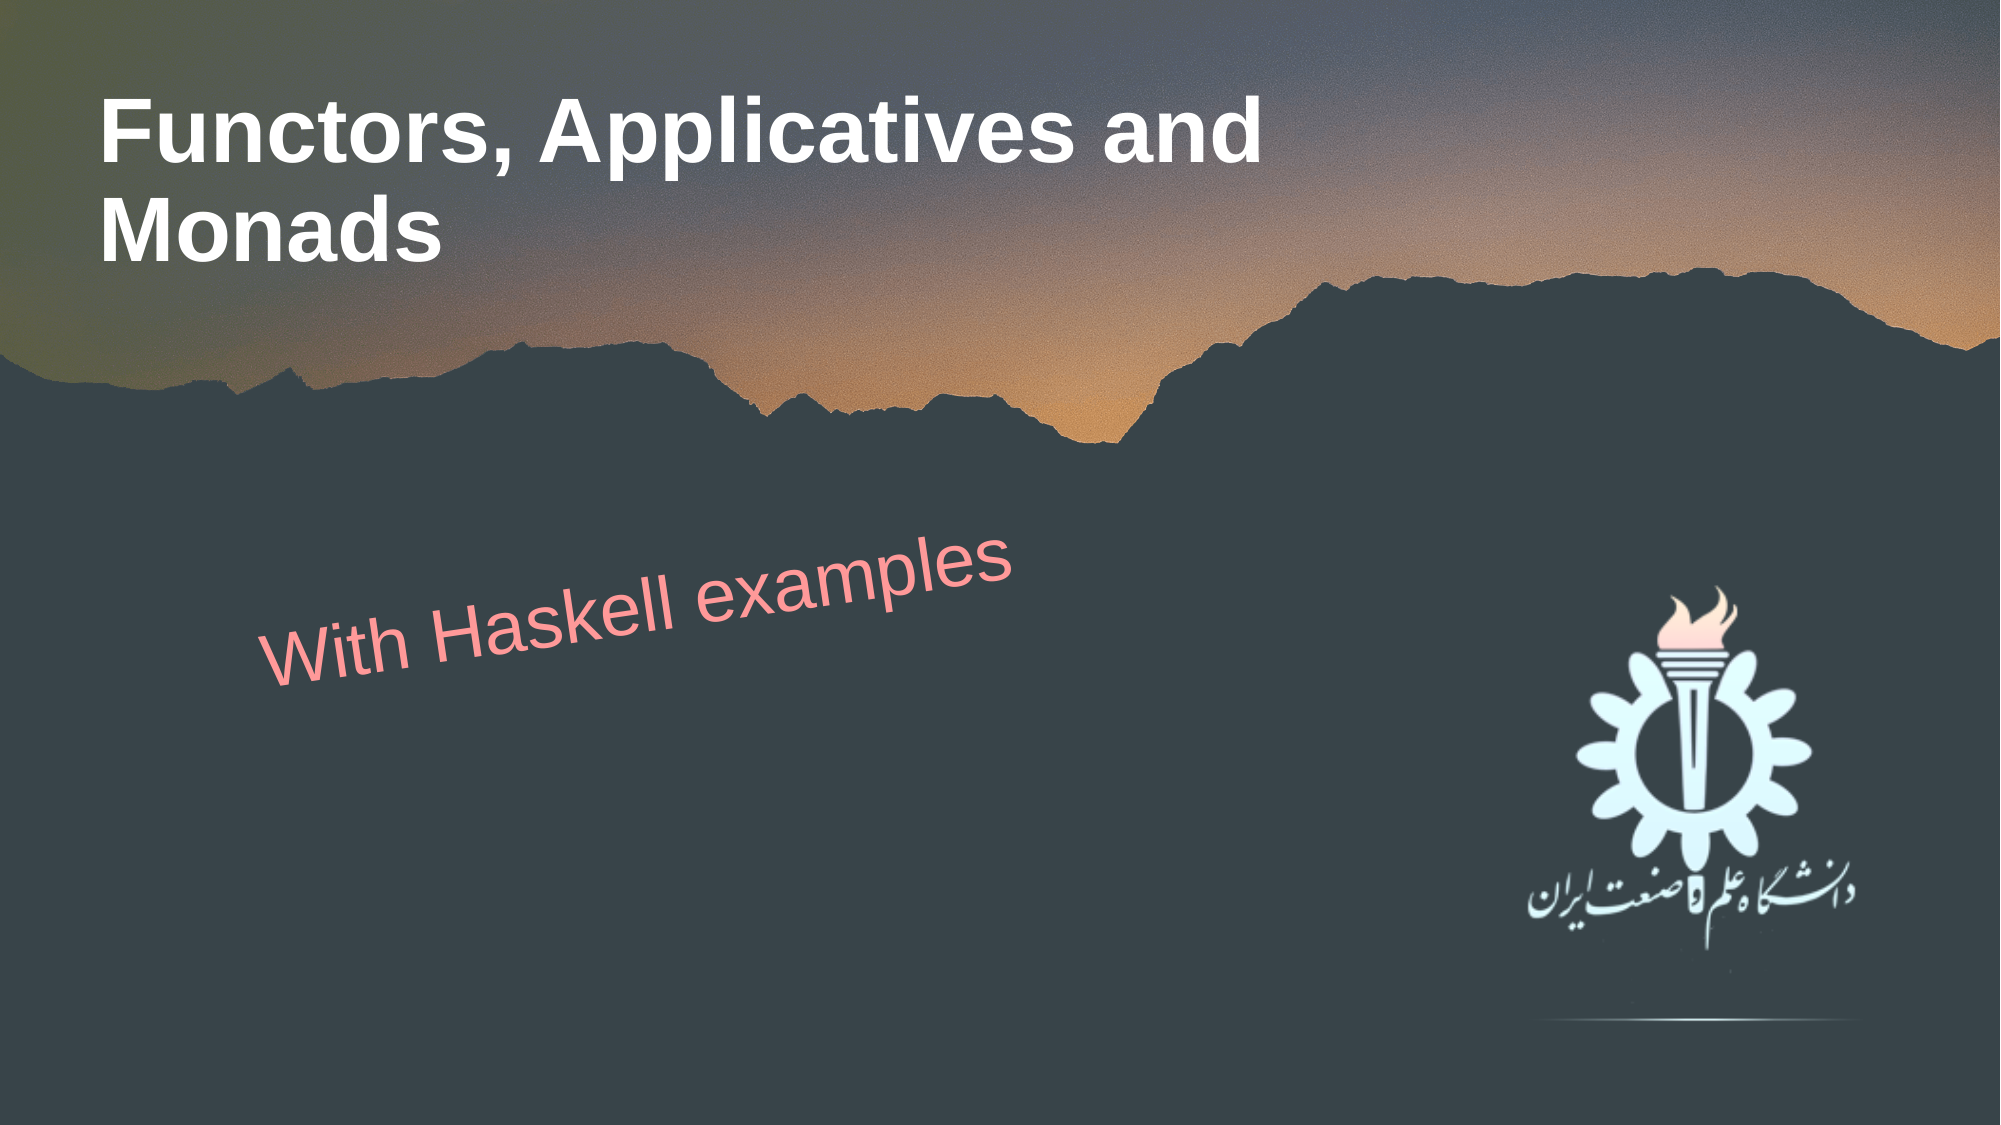

# Functors, Applicatives and Monads
With Haskell examples